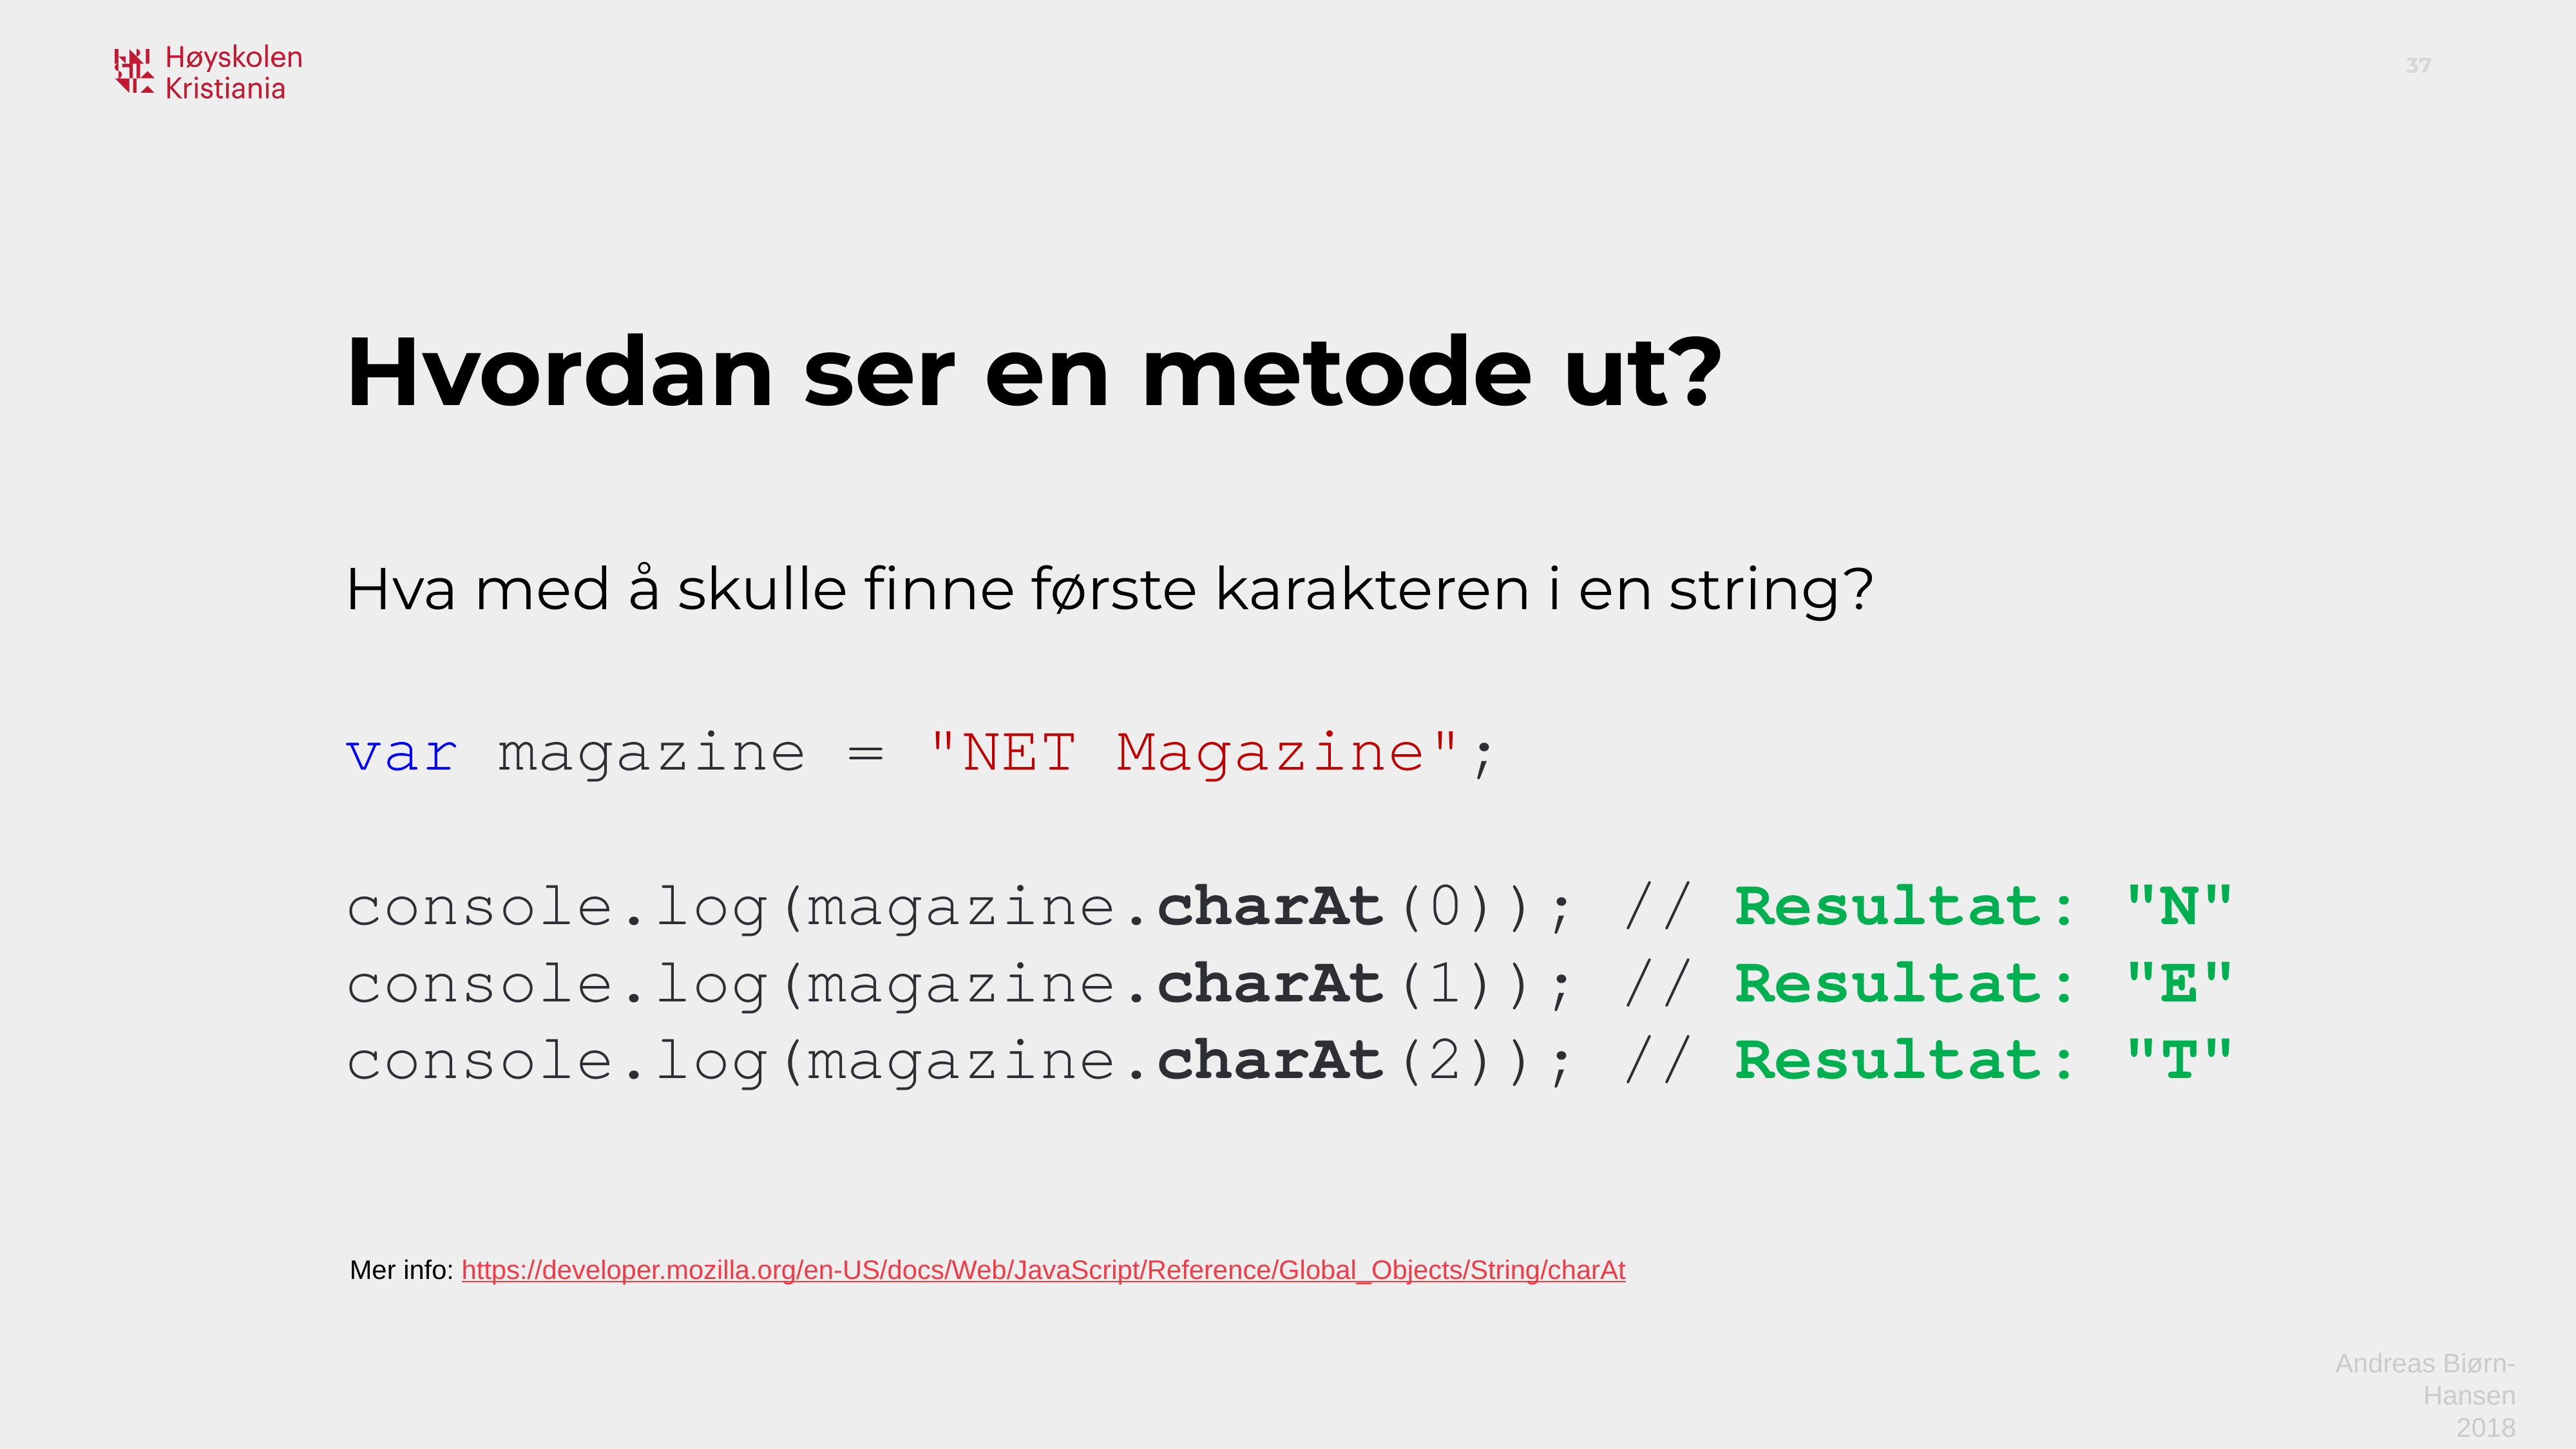

Hvordan ser en metode ut?
Hva med å skulle finne første karakteren i en string?
var magazine = "NET Magazine";

console.log(magazine.charAt(0)); // Resultat: "N"
console.log(magazine.charAt(1)); // Resultat: "E"
console.log(magazine.charAt(2)); // Resultat: "T"

Mer info: https://developer.mozilla.org/en-US/docs/Web/JavaScript/Reference/Global_Objects/String/charAt